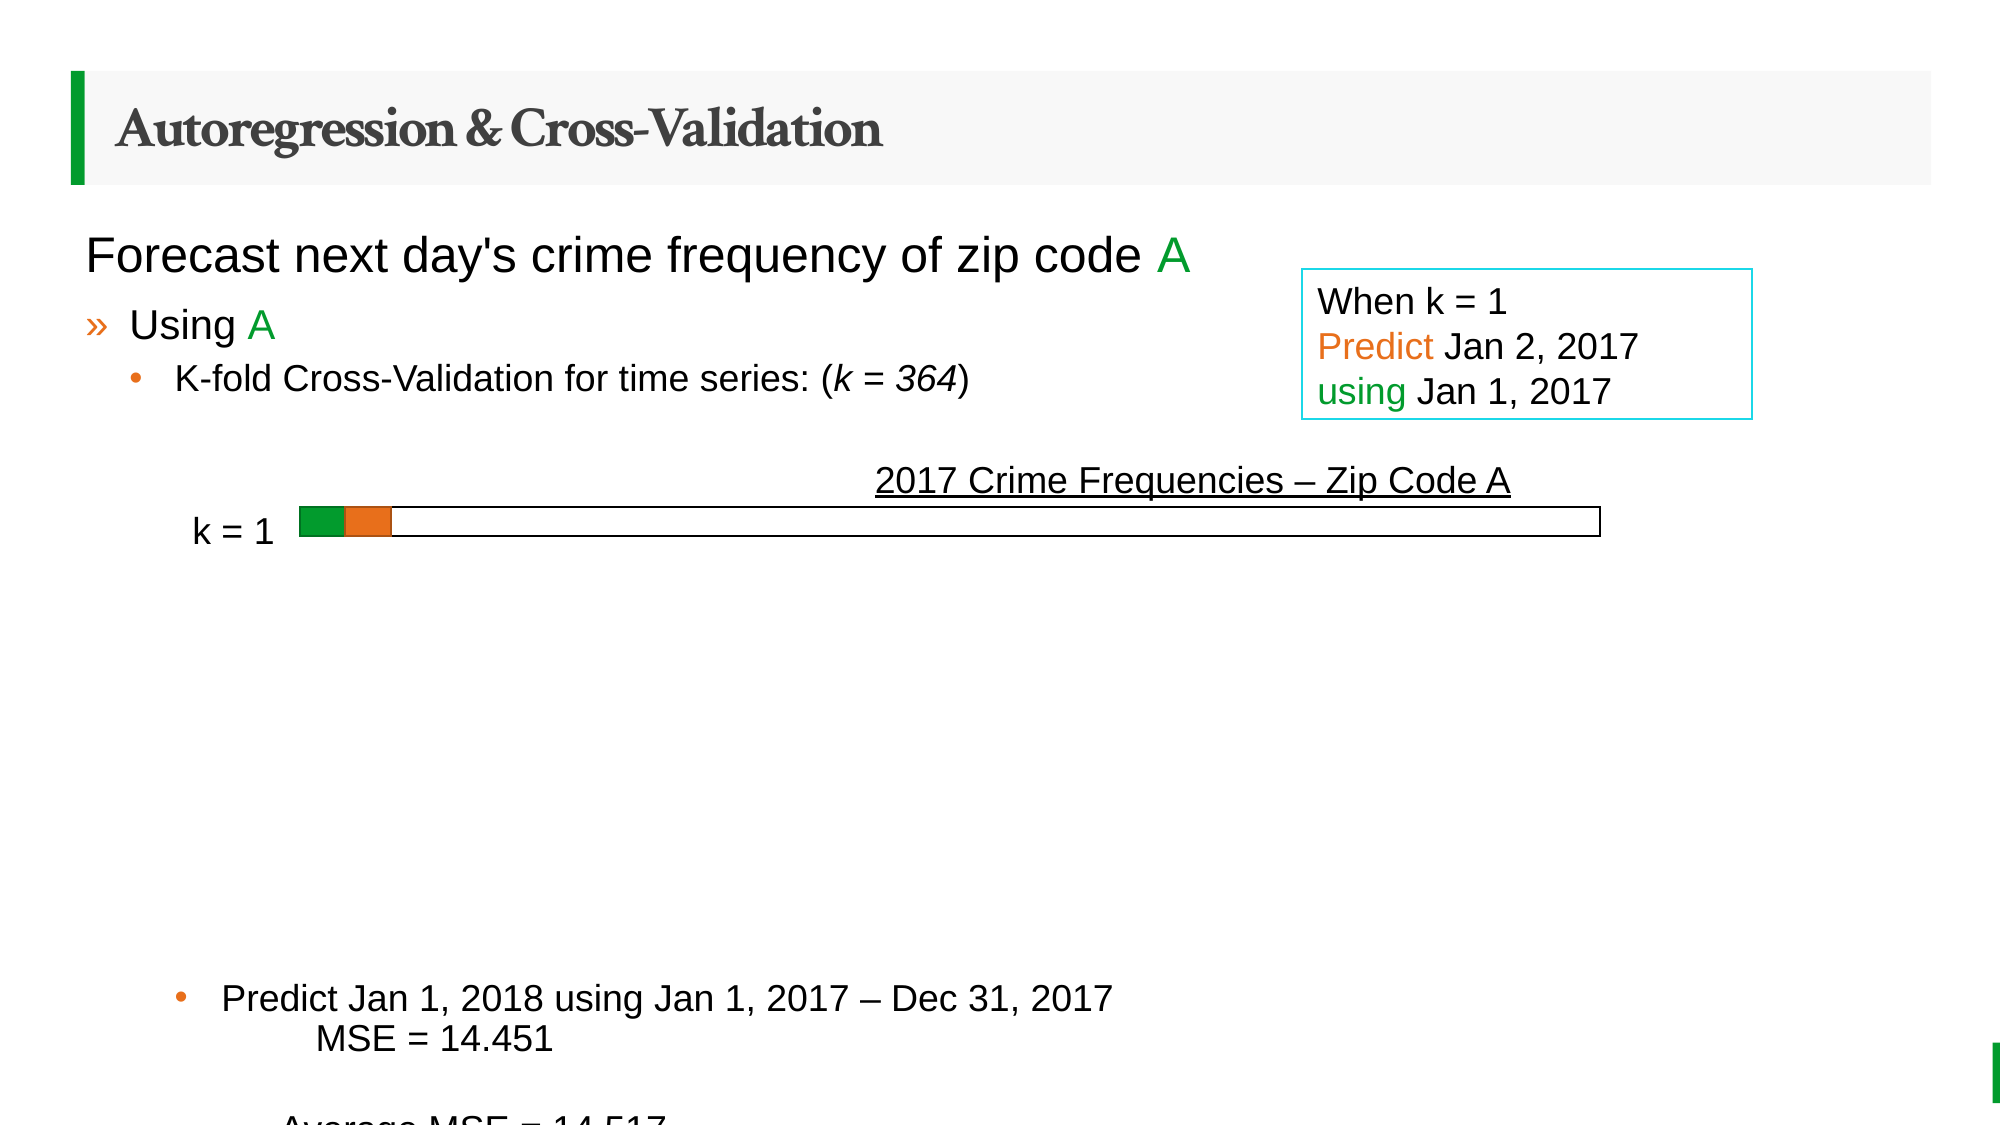

# Autoregression & Cross-Validation
Forecast next day's crime frequency of zip code A
Using A
K-fold Cross-Validation for time series: (k = 364)

                                                                       2017 Crime Frequencies – Zip Code A
      k = 1                                                                                                                                                                                         MSE = 17.298
k = 2                                                                                                                                                                                         MSE = 15.364
k = 3                                                                                                                                                                                         MSE = 17.437
...                                                                                                               ...
k = 364                                                                                                                                                                                    MSE = 14.651

Predict Jan 1, 2018 using Jan 1, 2017 – Dec 31, 2017                                                                                       MSE = 14.451
                                                                                                                                                                                  Average MSE = 14.517

When k = 1
Predict Jan 2, 2017 using Jan 1, 2017

19